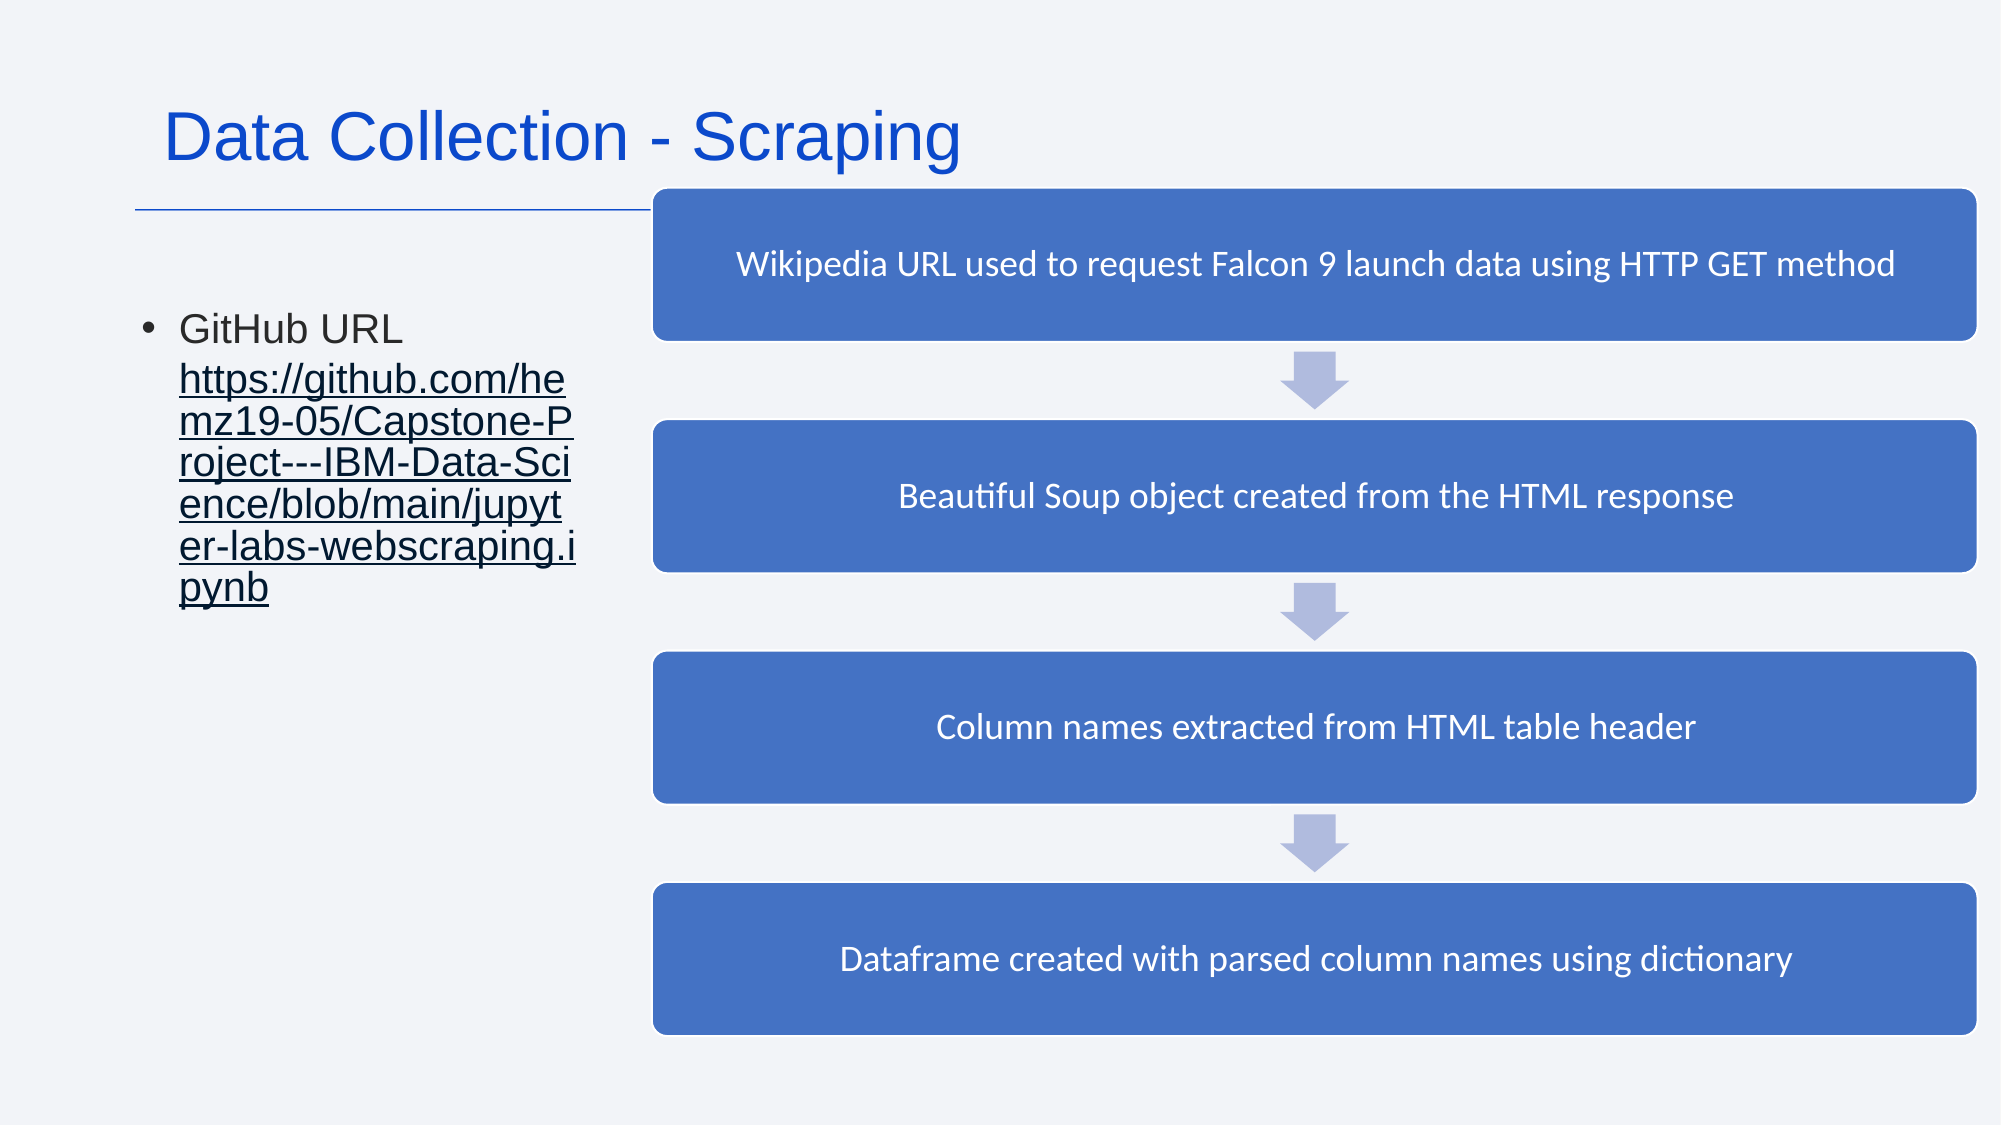

Data Collection - Scraping
Wikipedia URL used to request Falcon 9 launch data using HTTP GET method

Beautiful Soup object created from the HTML response

Column names extracted from HTML table header

Dataframe created with parsed column names using dictionary

GitHub URL https://github.com/hemz19-05/Capstone-Project---IBM-Data-Science/blob/main/jupyter-labs-webscraping.ipynb

9